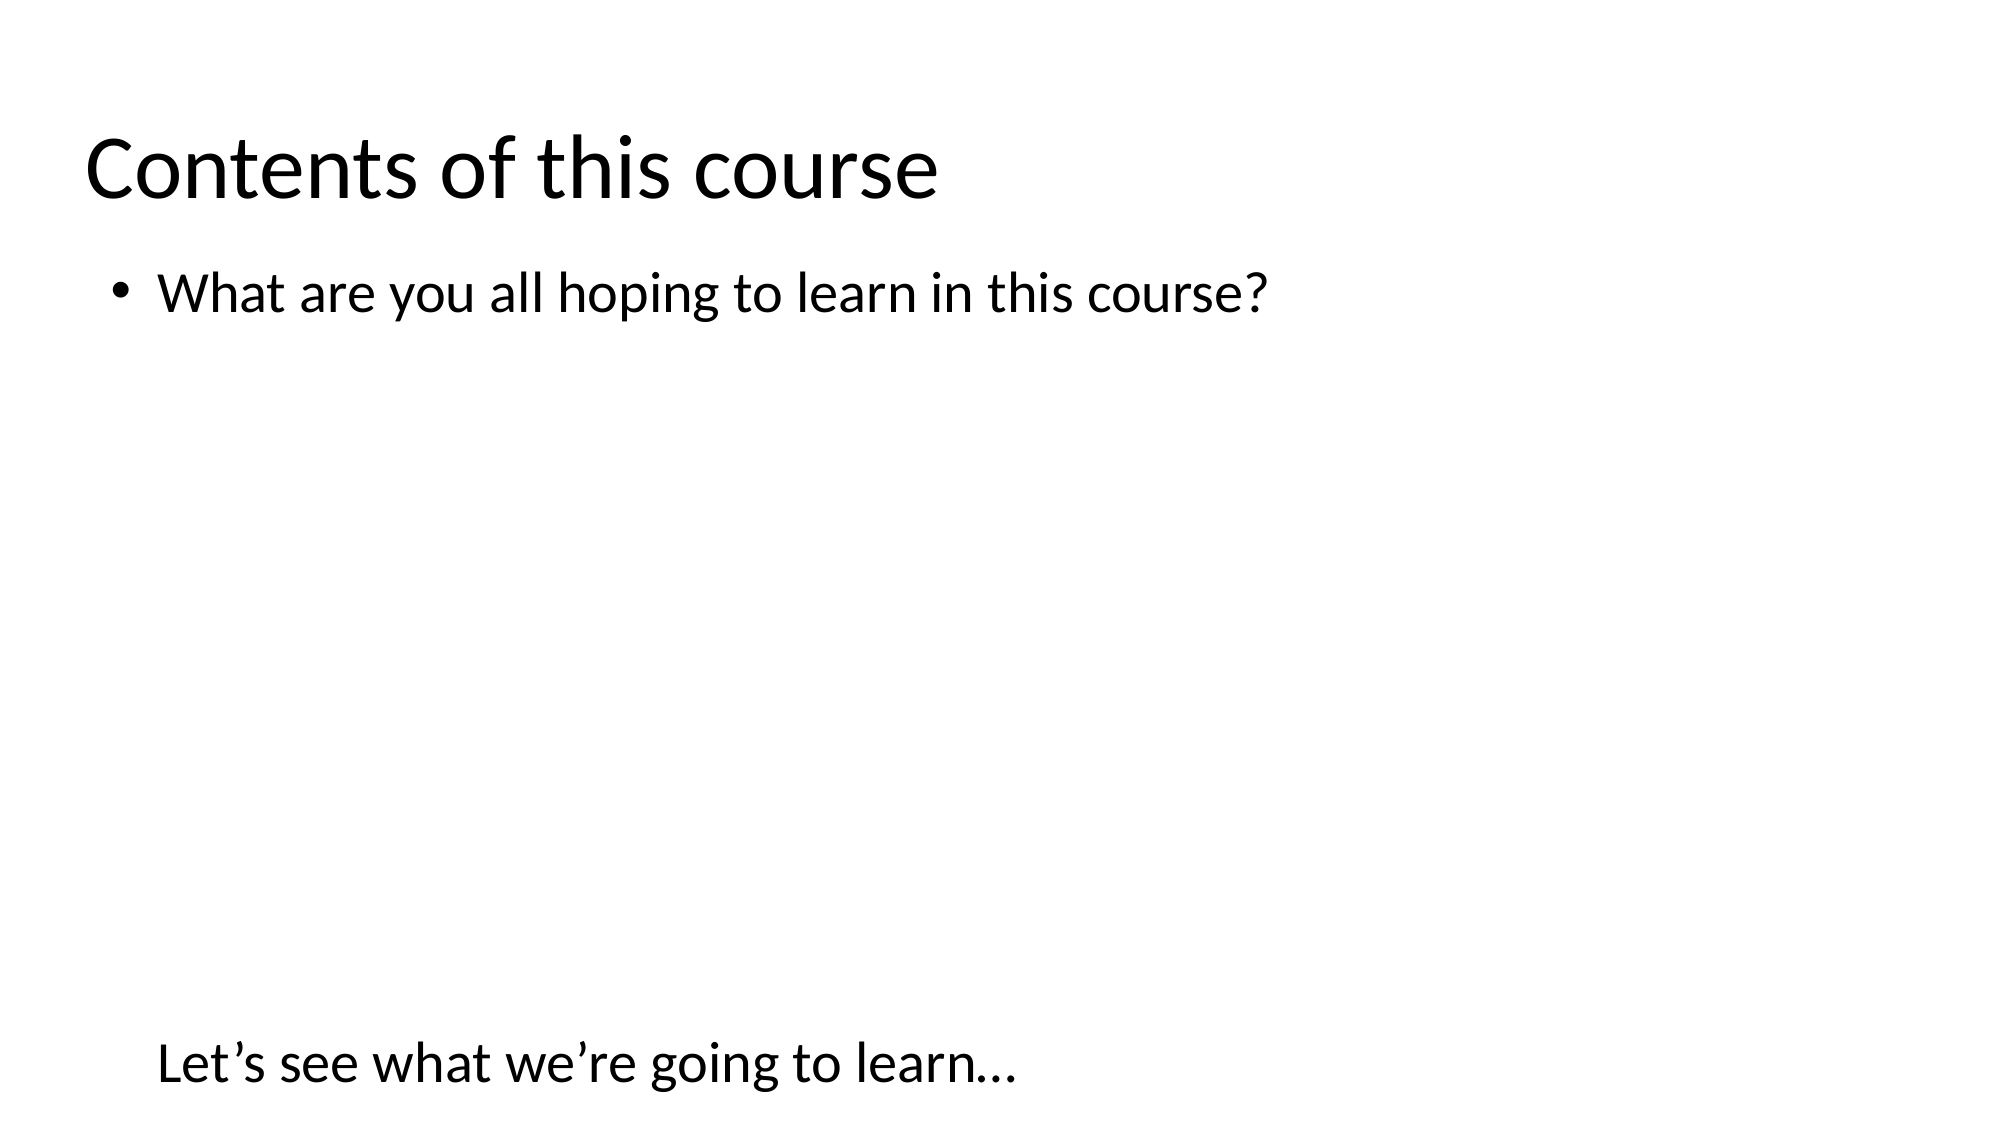

# Contents of this course
What are you all hoping to learn in this course?
Let’s see what we’re going to learn…